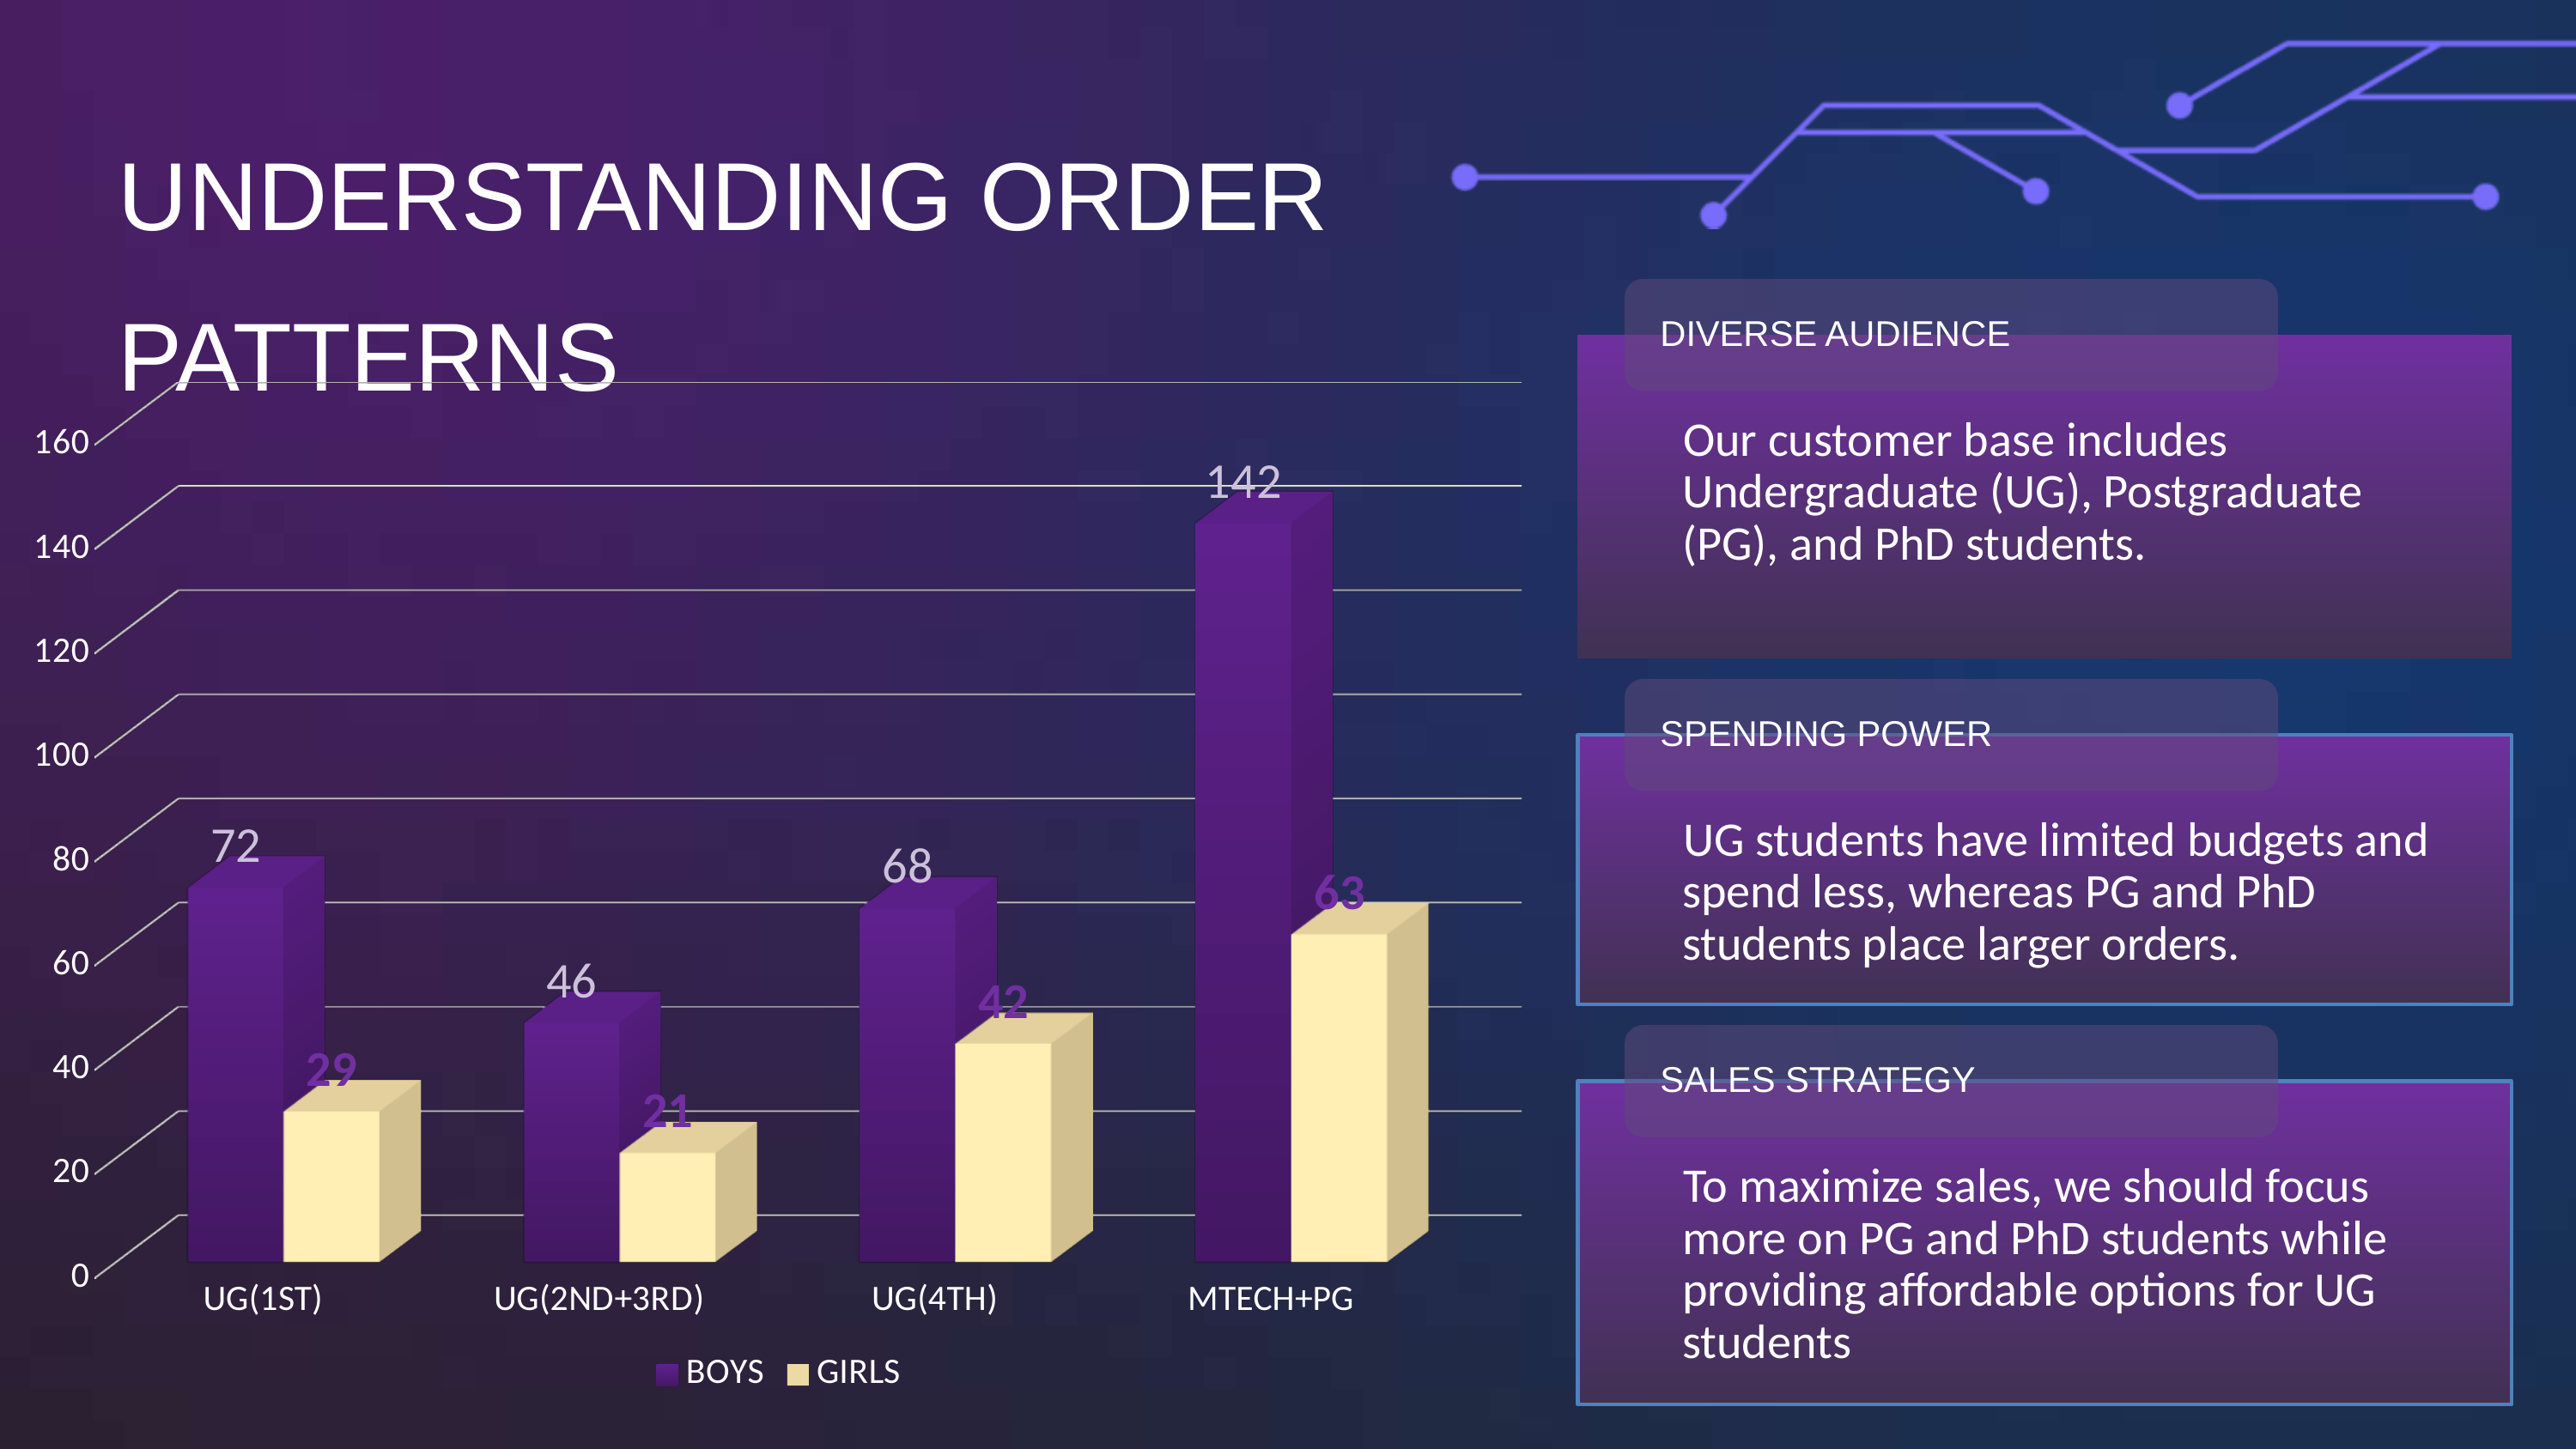

UNDERSTANDING ORDER PATTERNS
   Our customer base includes Undergraduate (UG), Postgraduate (PG), and PhD students.
DIVERSE AUDIENCE
   UG students have limited budgets and spend less, whereas PG and PhD students place larger orders.
SPENDING POWER
   To maximize sales, we should focus more on PG and PhD students while providing affordable options for UG students
SALES STRATEGY

[unsupported chart]